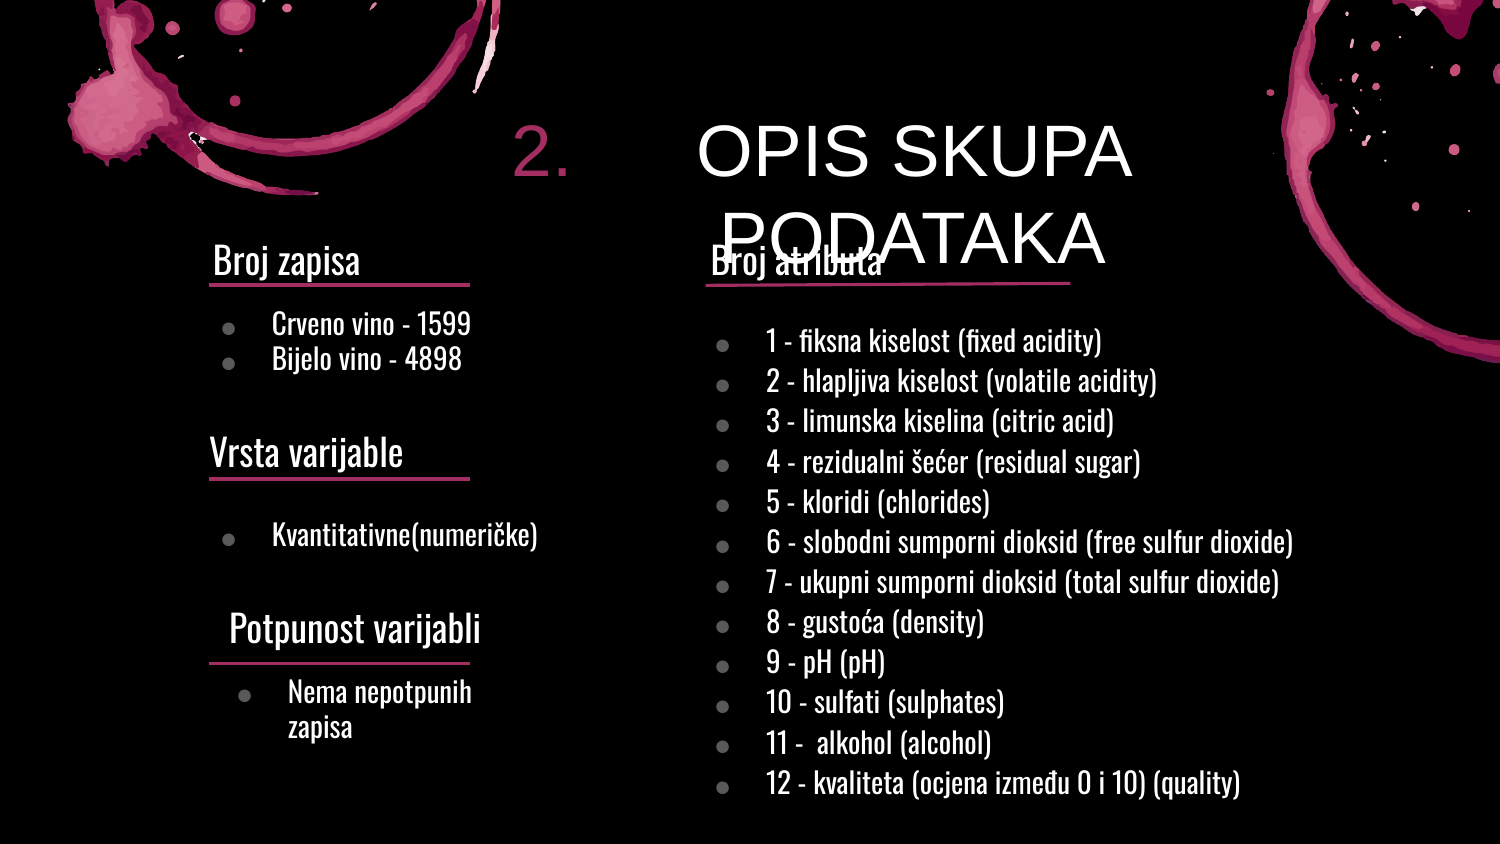

2.
OPIS SKUPA PODATAKA
Broj zapisa
Broj atributa
Crveno vino - 1599
Bijelo vino - 4898
1 - fiksna kiselost (fixed acidity)
2 - hlapljiva kiselost (volatile acidity)
3 - limunska kiselina (citric acid)
4 - rezidualni šećer (residual sugar)
5 - kloridi (chlorides)
6 - slobodni sumporni dioksid (free sulfur dioxide)
7 - ukupni sumporni dioksid (total sulfur dioxide)
8 - gustoća (density)
9 - pH (pH)
10 - sulfati (sulphates)
11 -  alkohol (alcohol)
12 - kvaliteta (ocjena između 0 i 10) (quality)
Vrsta varijable
Kvantitativne(numeričke)
Potpunost varijabli
Nema nepotpunih zapisa